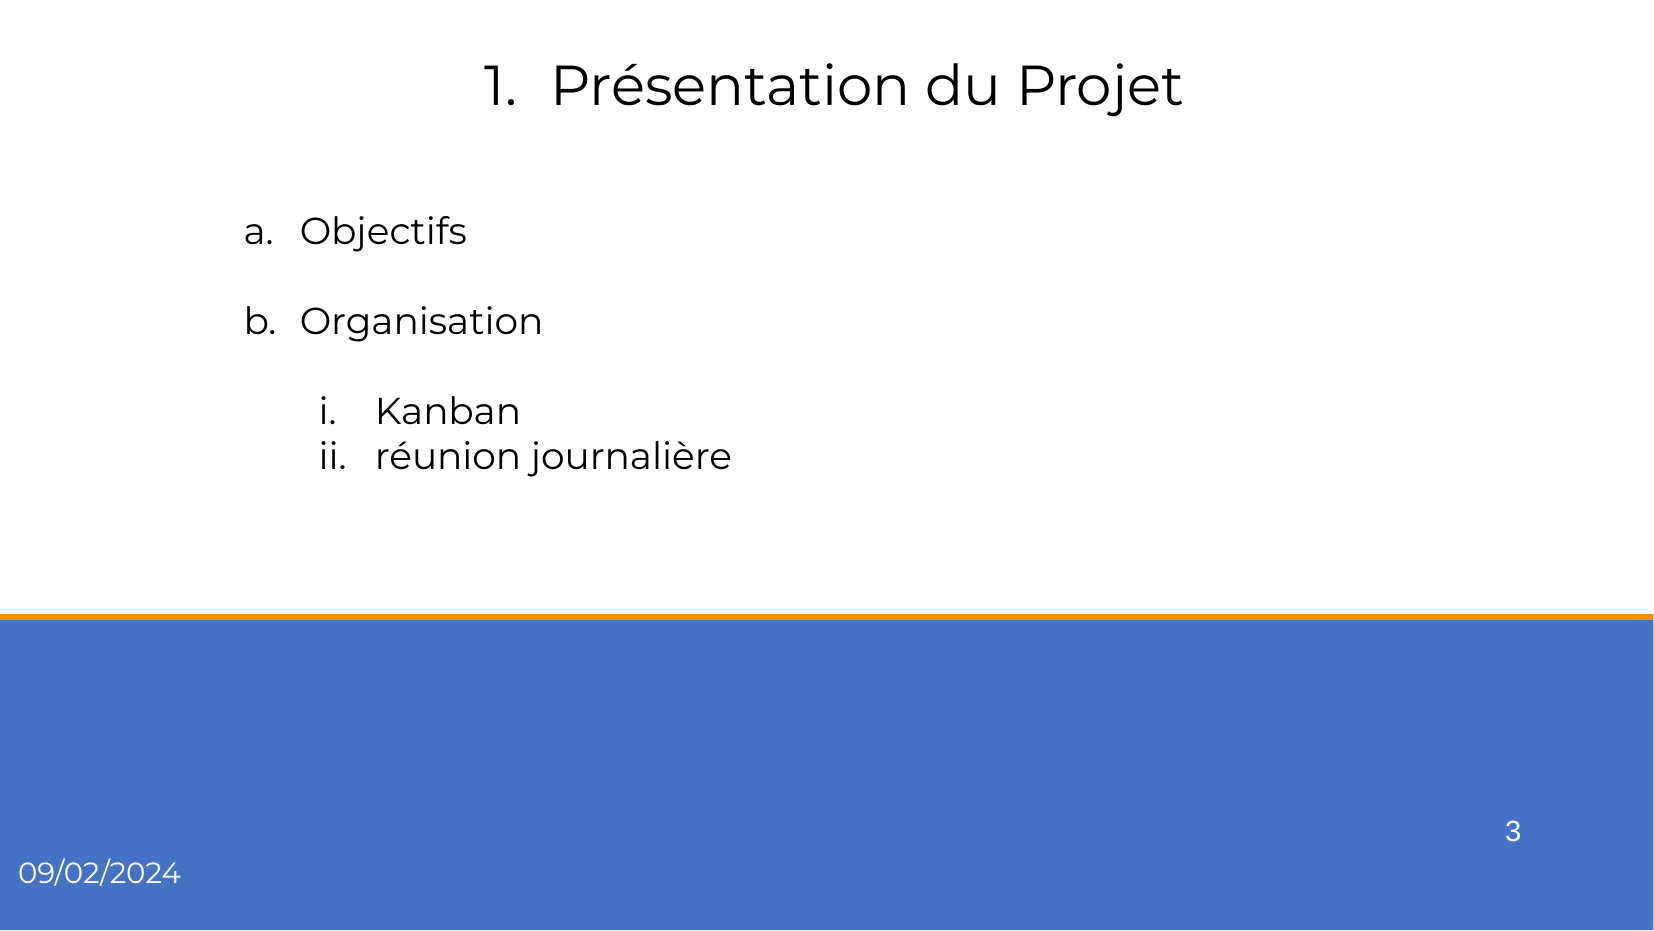

Présentation du Projet
Objectifs
Organisation

Kanban
réunion journalière
3
09/02/2024